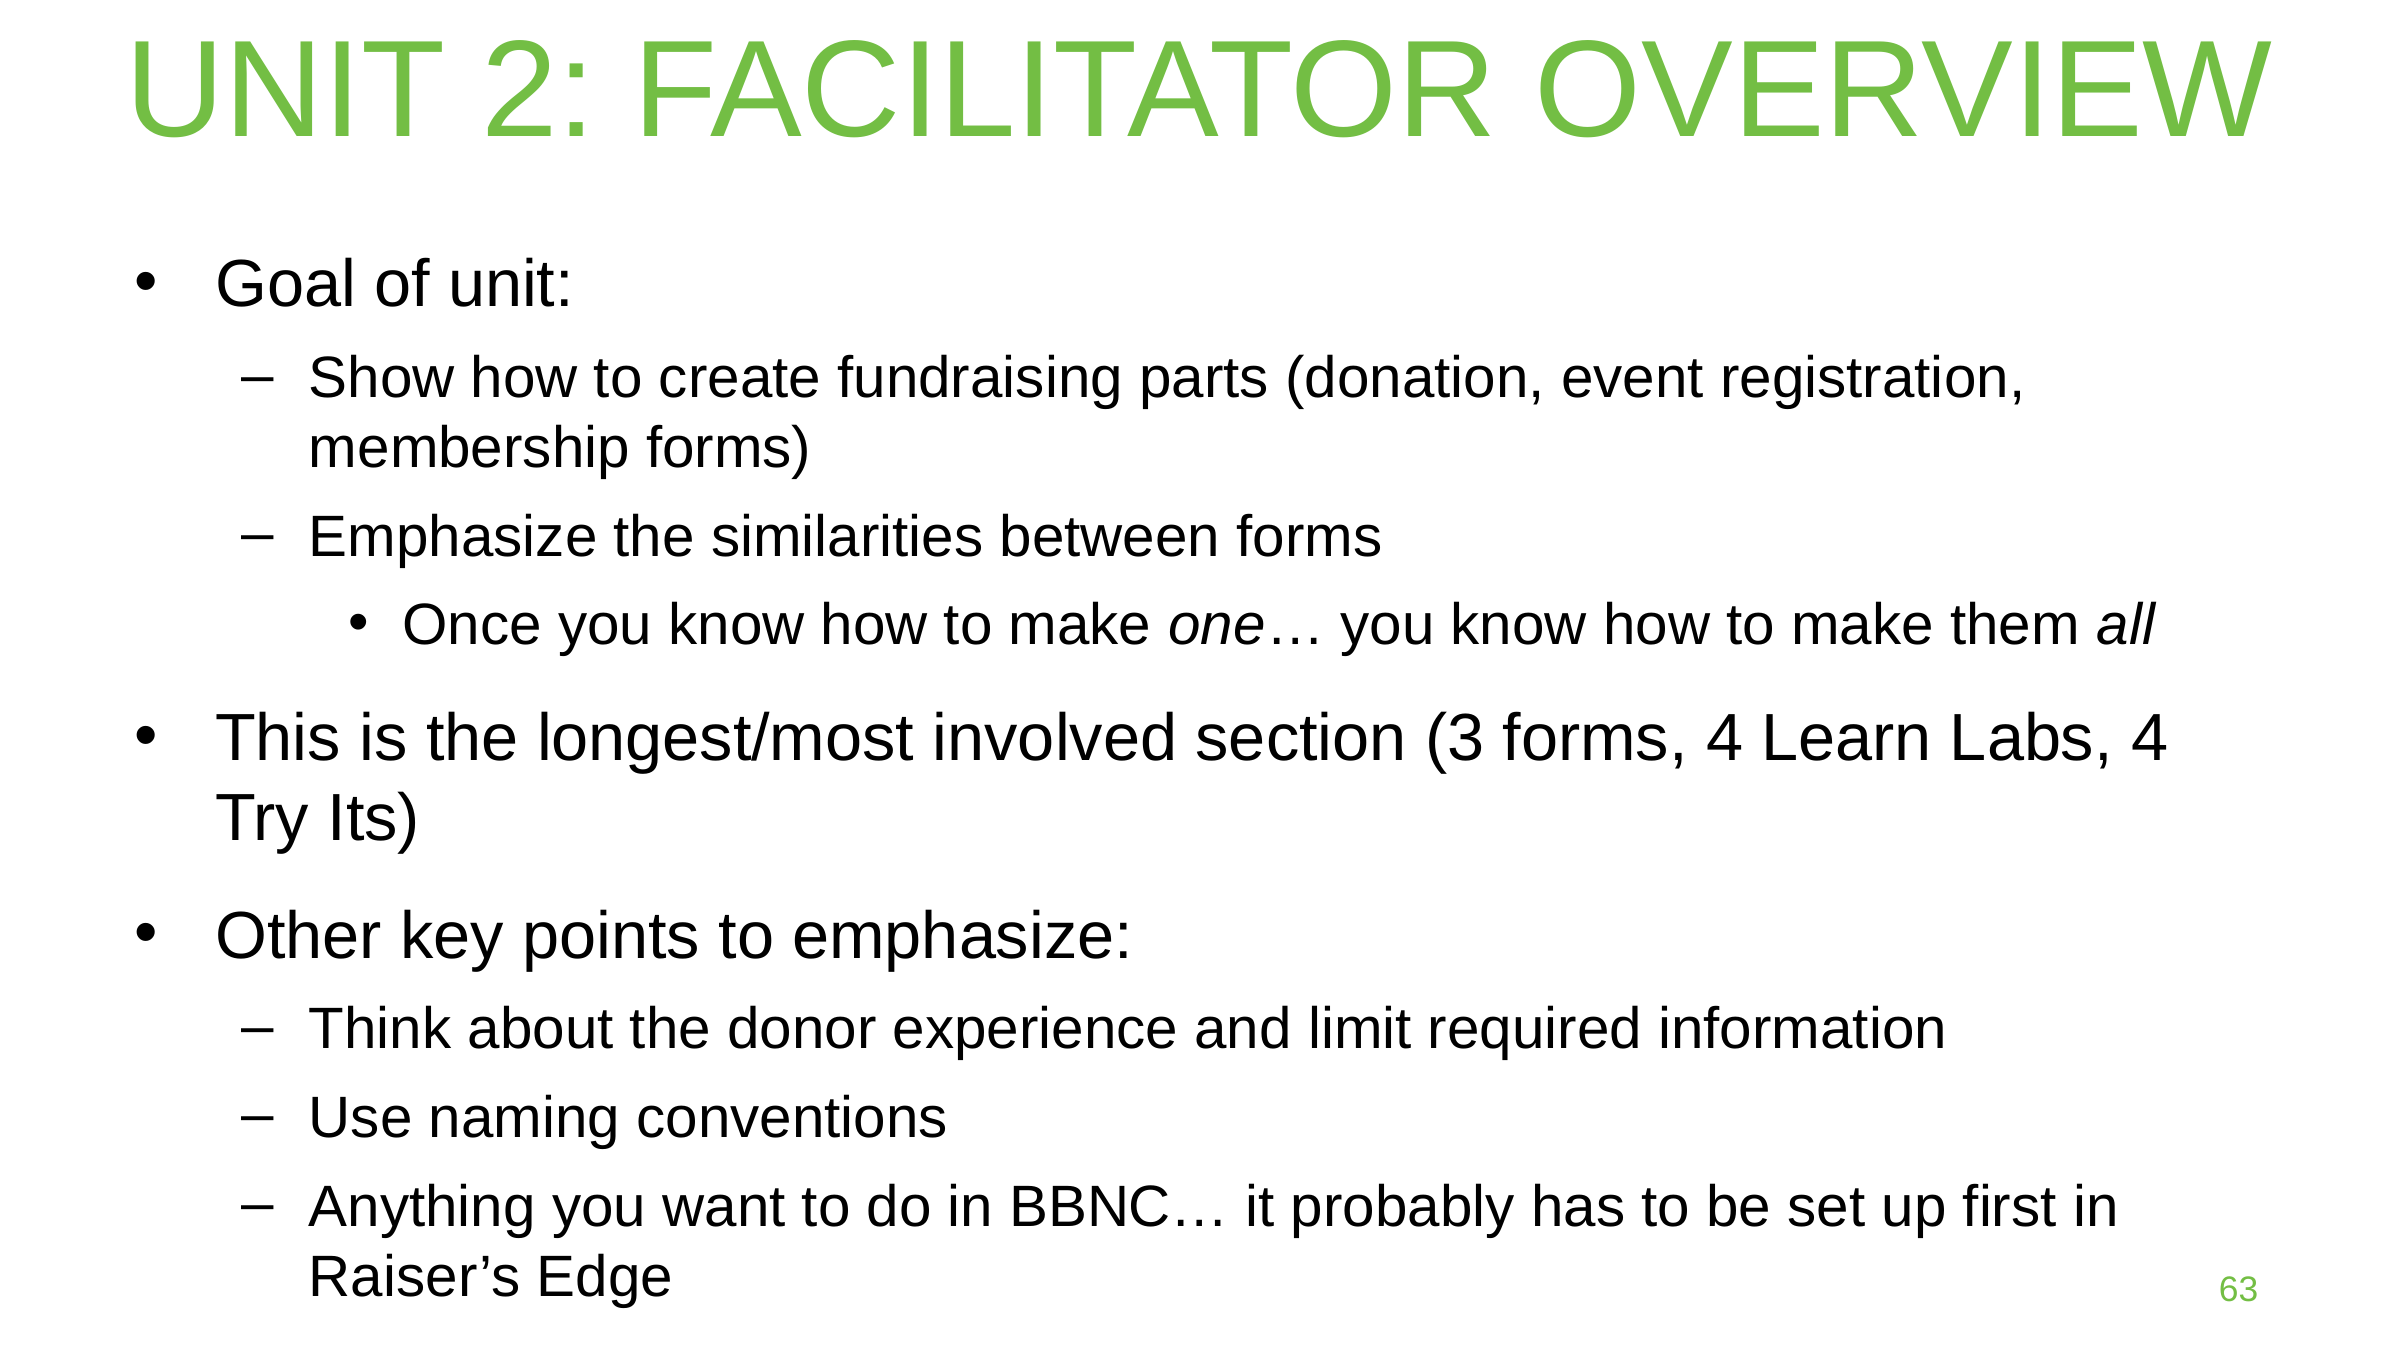

# Unit 2: Facilitator overview
Goal of unit:
Show how to create fundraising parts (donation, event registration, membership forms)
Emphasize the similarities between forms
Once you know how to make one… you know how to make them all
This is the longest/most involved section (3 forms, 4 Learn Labs, 4 Try Its)
Other key points to emphasize:
Think about the donor experience and limit required information
Use naming conventions
Anything you want to do in BBNC… it probably has to be set up first in Raiser’s Edge
63